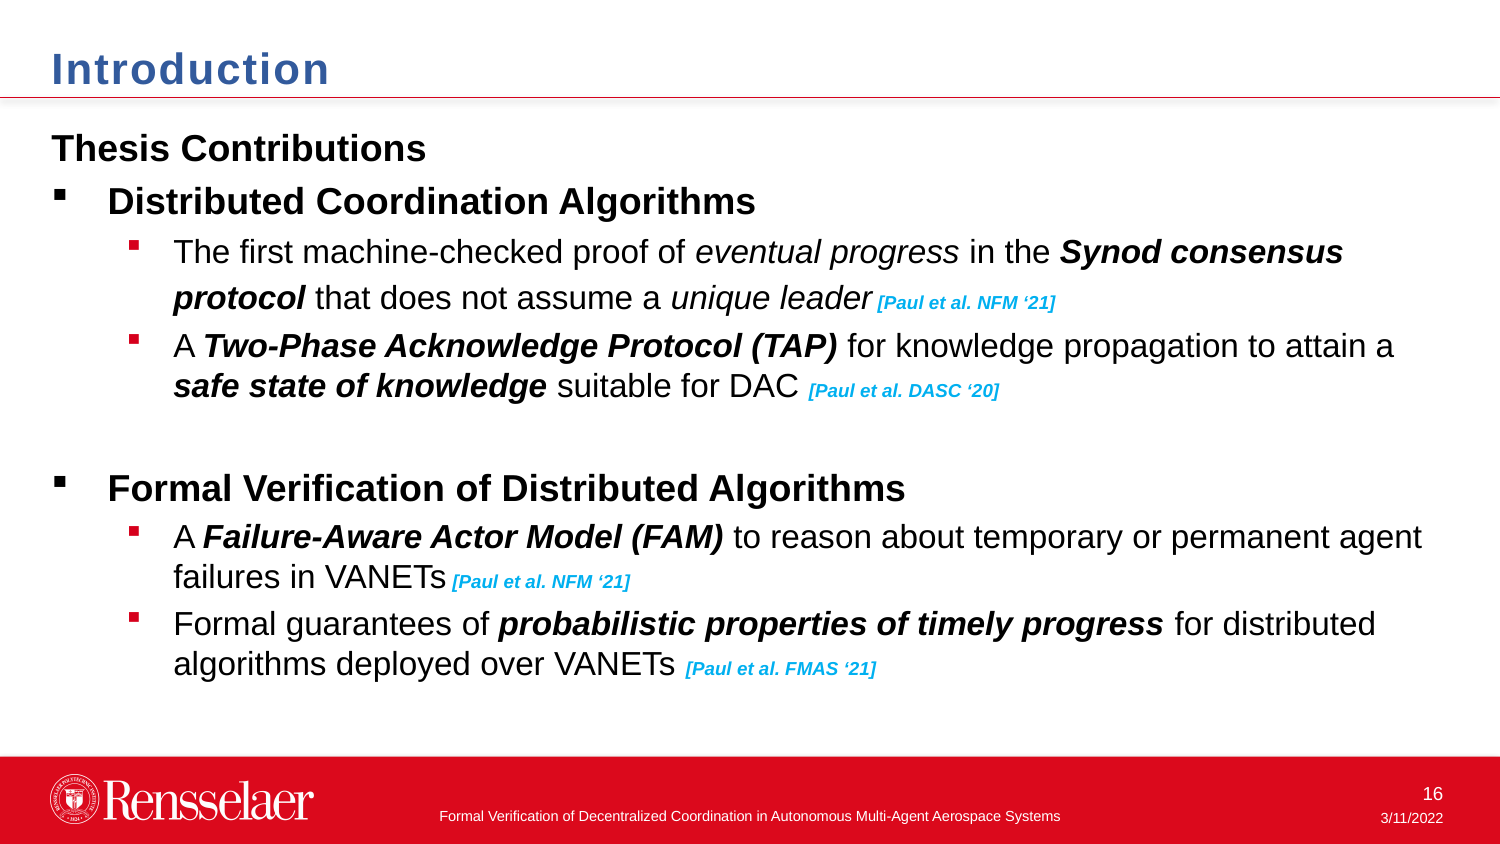

Introduction
Thesis Contributions
Distributed Coordination Algorithms
The first machine-checked proof of eventual progress in the Synod consensus protocol that does not assume a unique leader [Paul et al. NFM ‘21]
A Two-Phase Acknowledge Protocol (TAP) for knowledge propagation to attain a safe state of knowledge suitable for DAC [Paul et al. DASC ‘20]

Formal Verification of Distributed Algorithms
A Failure-Aware Actor Model (FAM) to reason about temporary or permanent agent failures in VANETs [Paul et al. NFM ‘21]
Formal guarantees of probabilistic properties of timely progress for distributed algorithms deployed over VANETs [Paul et al. FMAS ‘21]